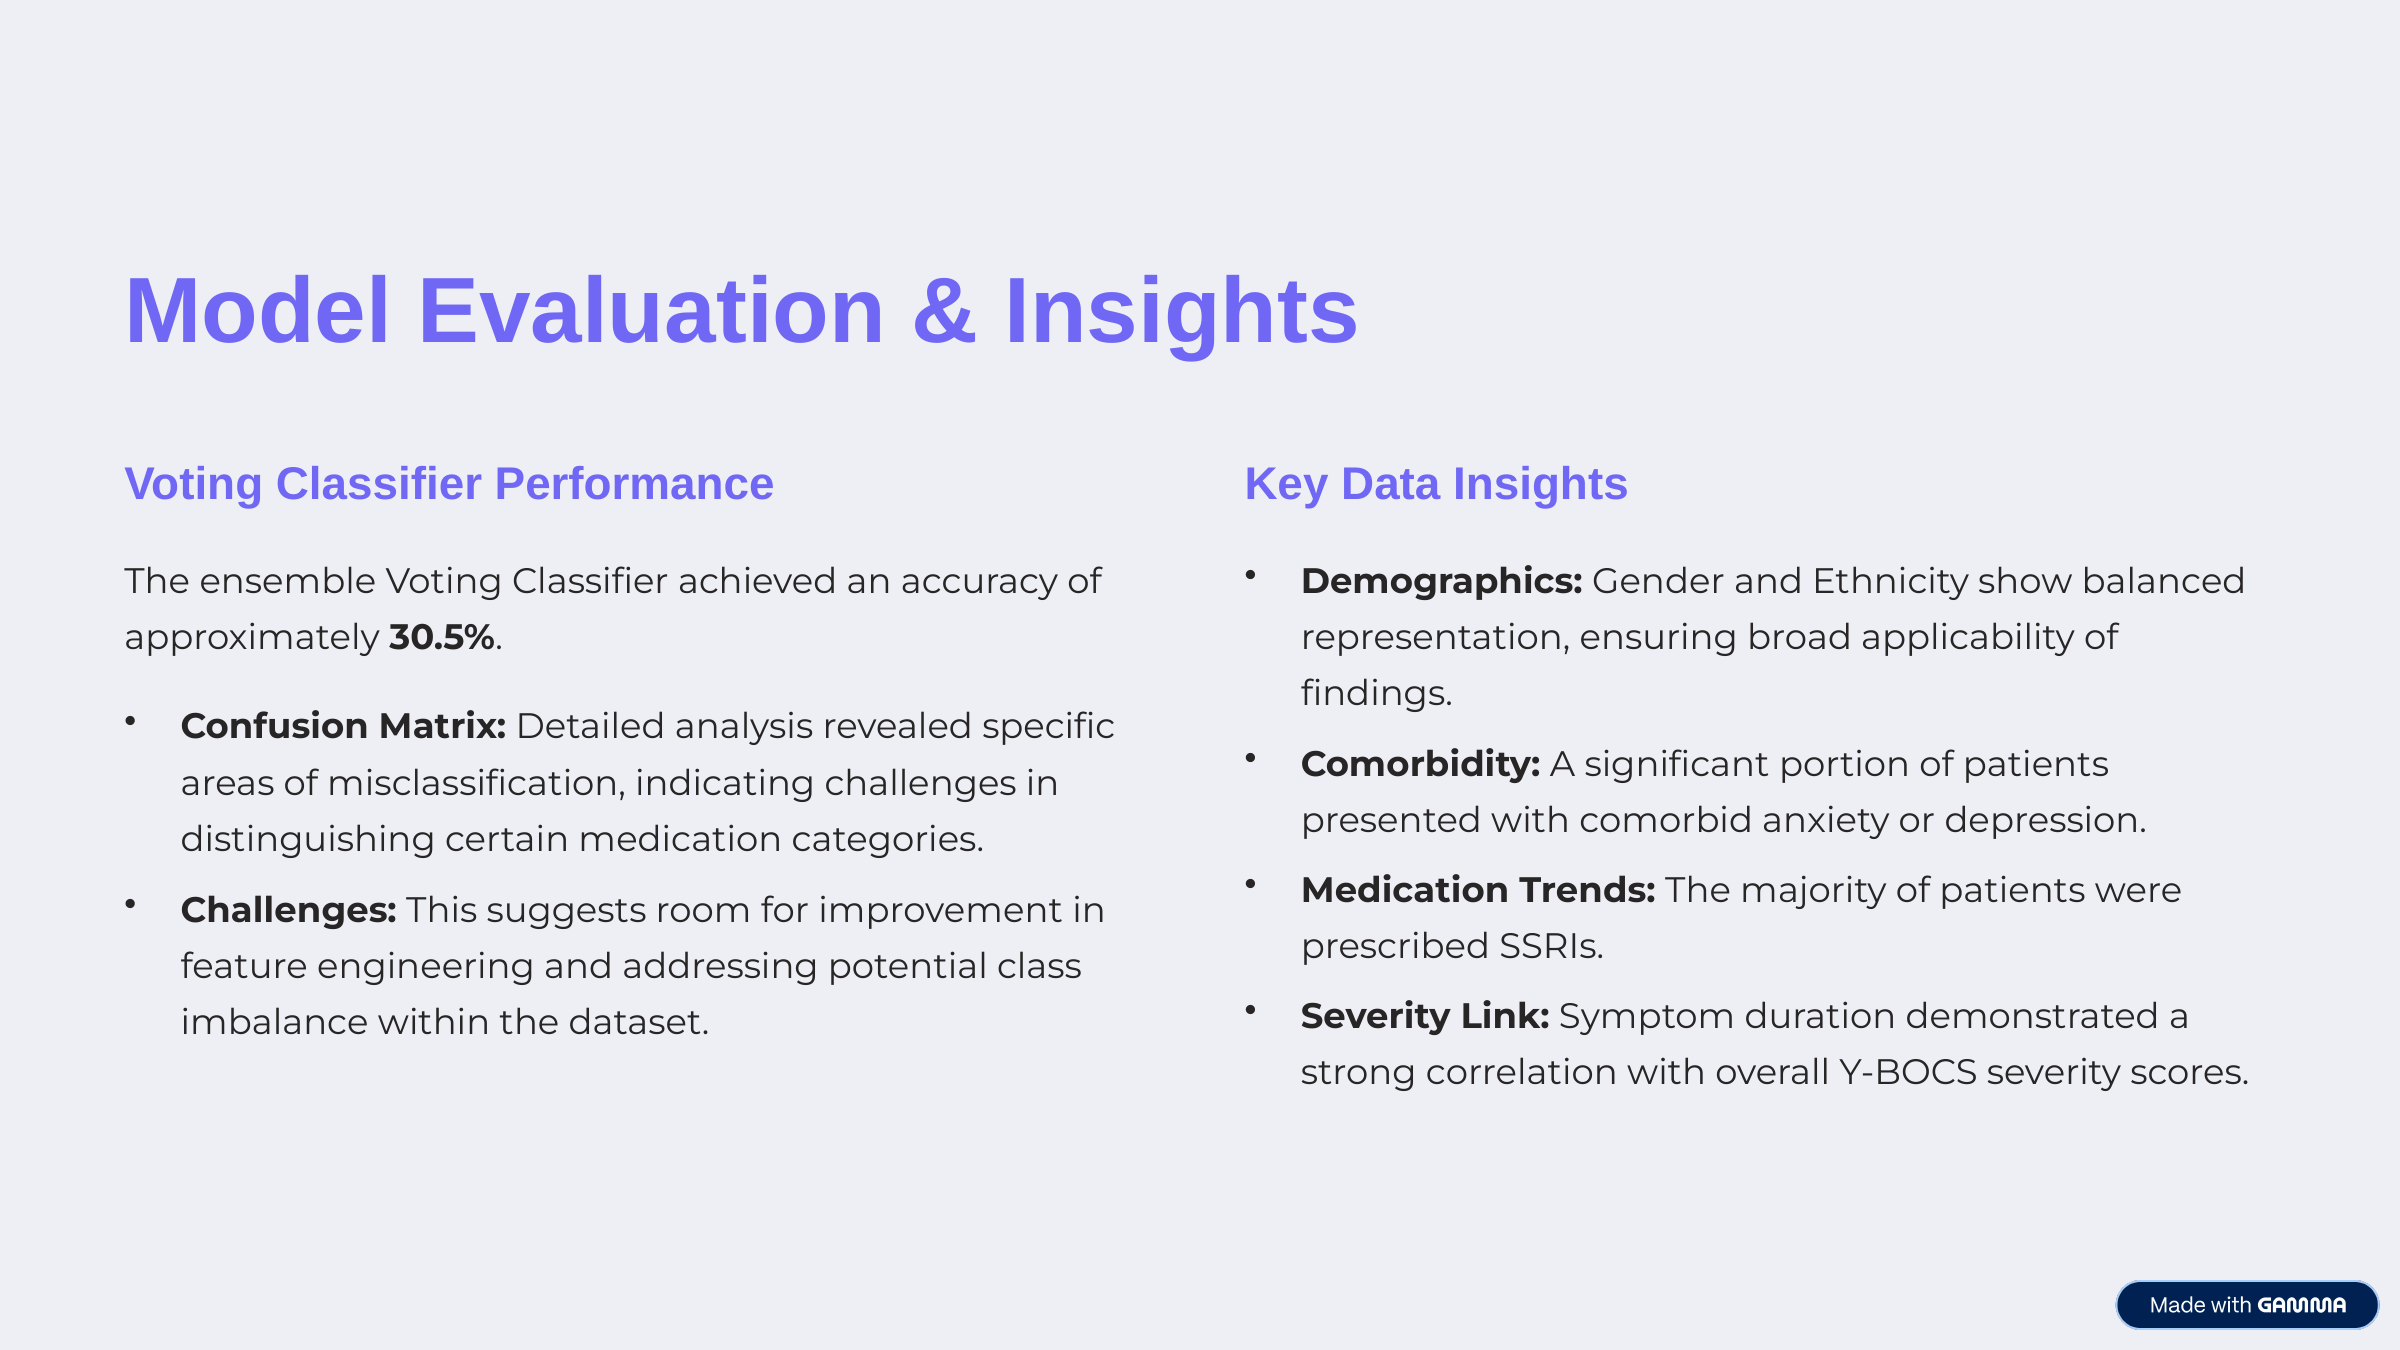

Model Evaluation & Insights
Voting Classifier Performance
Key Data Insights
The ensemble Voting Classifier achieved an accuracy of approximately 30.5%.
Demographics: Gender and Ethnicity show balanced representation, ensuring broad applicability of findings.
Confusion Matrix: Detailed analysis revealed specific areas of misclassification, indicating challenges in distinguishing certain medication categories.
Comorbidity: A significant portion of patients presented with comorbid anxiety or depression.
Medication Trends: The majority of patients were prescribed SSRIs.
Challenges: This suggests room for improvement in feature engineering and addressing potential class imbalance within the dataset.
Severity Link: Symptom duration demonstrated a strong correlation with overall Y-BOCS severity scores.